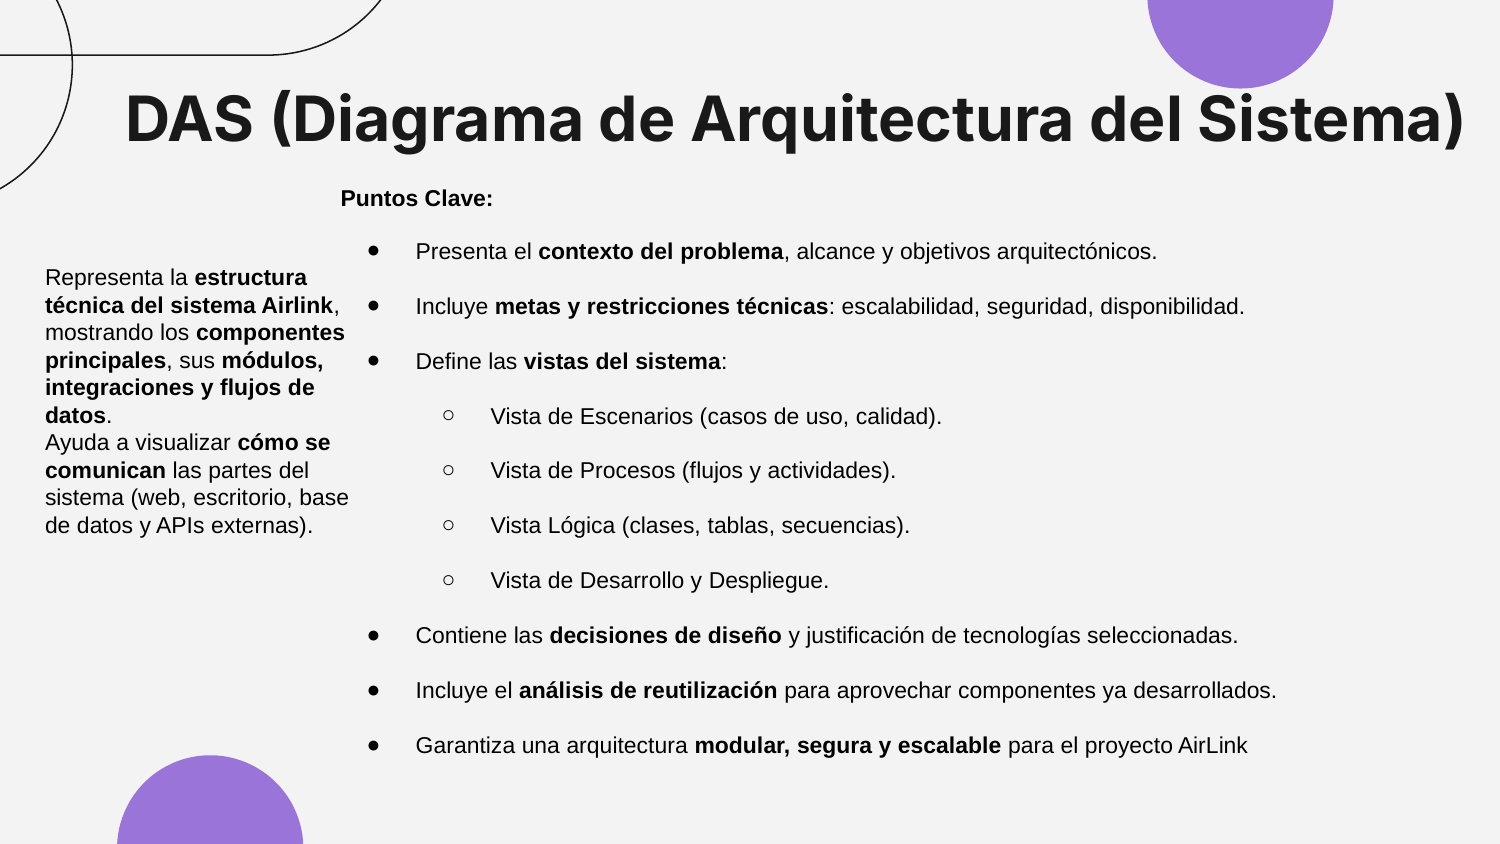

# DAS (Diagrama de Arquitectura del Sistema)
Puntos Clave:
Presenta el contexto del problema, alcance y objetivos arquitectónicos.
Incluye metas y restricciones técnicas: escalabilidad, seguridad, disponibilidad.
Define las vistas del sistema:
Vista de Escenarios (casos de uso, calidad).
Vista de Procesos (flujos y actividades).
Vista Lógica (clases, tablas, secuencias).
Vista de Desarrollo y Despliegue.
Contiene las decisiones de diseño y justificación de tecnologías seleccionadas.
Incluye el análisis de reutilización para aprovechar componentes ya desarrollados.
Garantiza una arquitectura modular, segura y escalable para el proyecto AirLink
Representa la estructura técnica del sistema Airlink, mostrando los componentes principales, sus módulos, integraciones y flujos de datos.
Ayuda a visualizar cómo se comunican las partes del sistema (web, escritorio, base de datos y APIs externas).